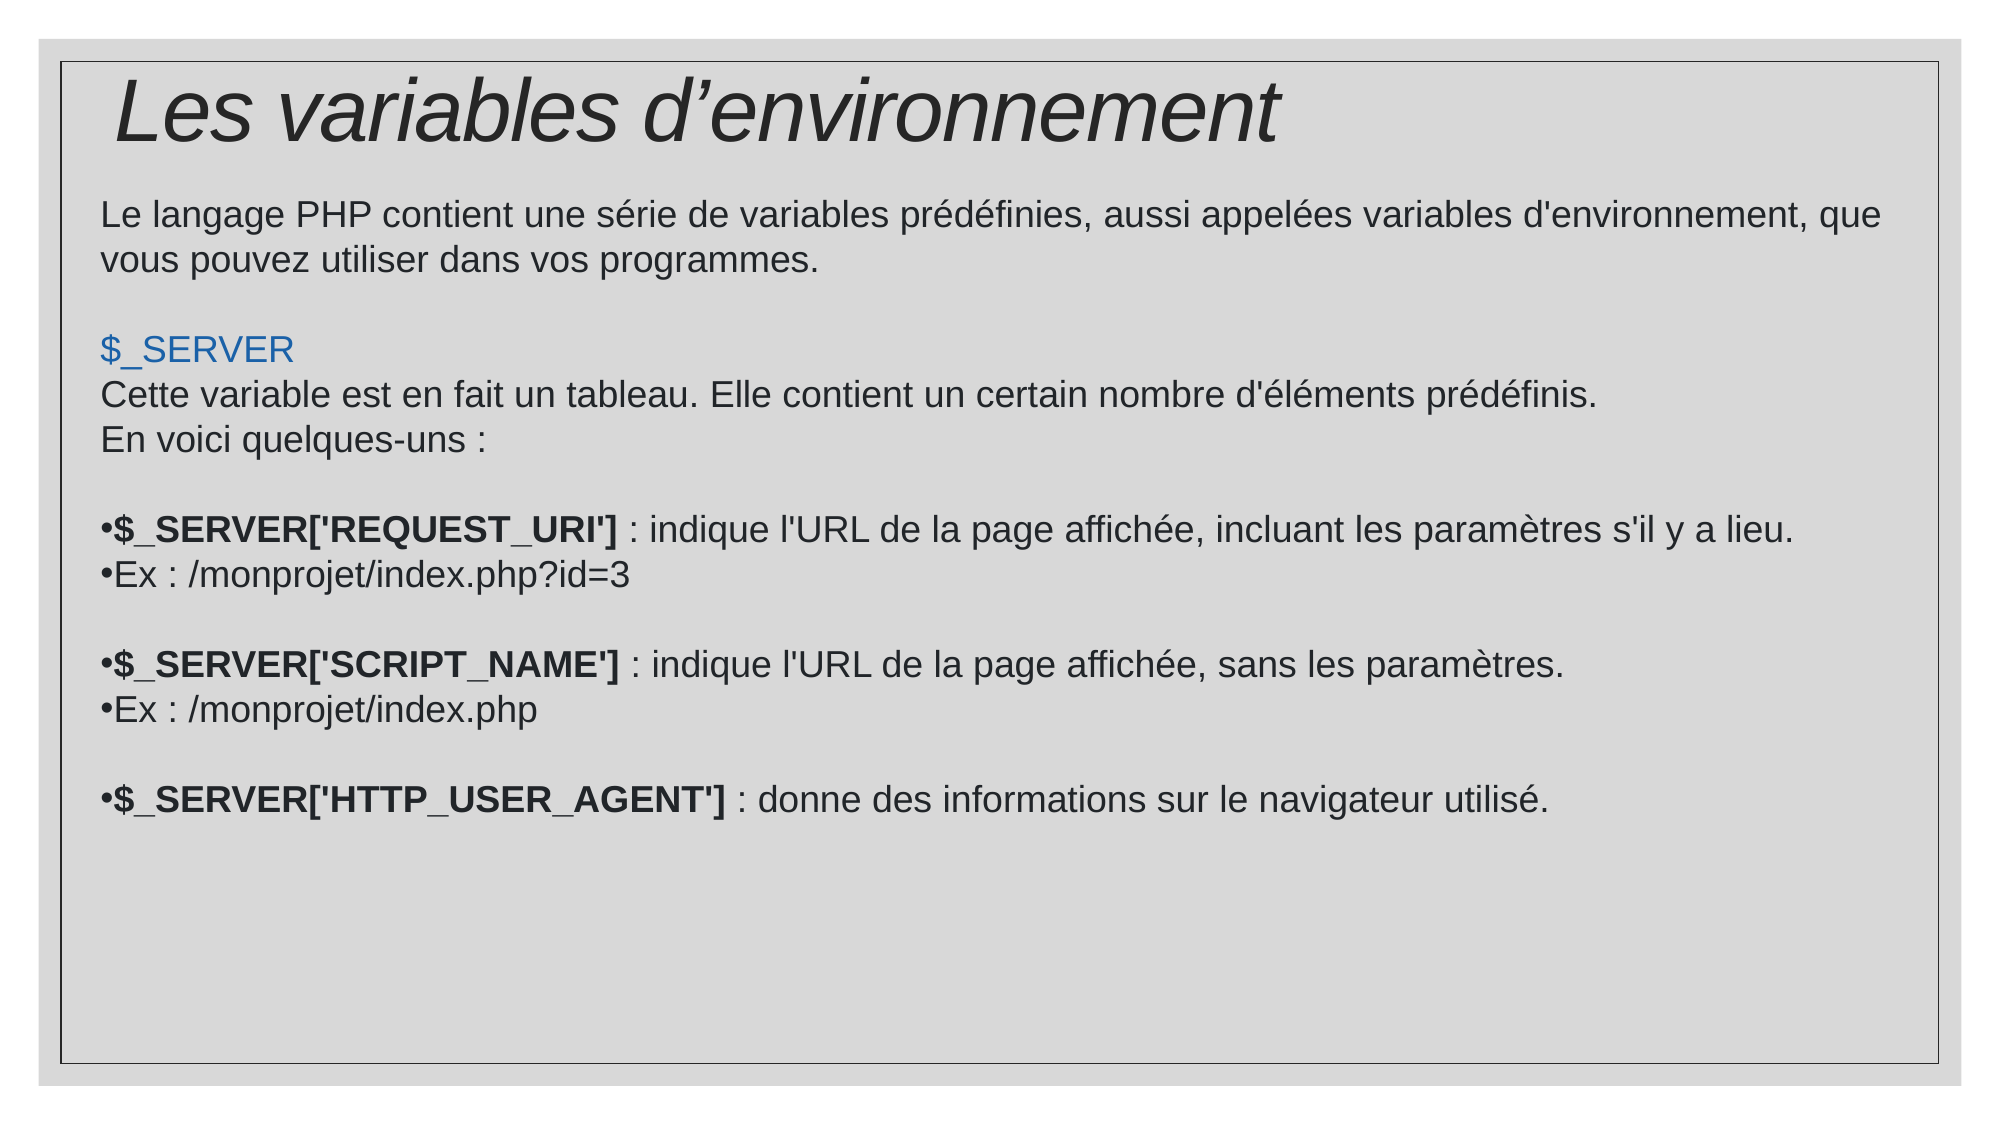

# Les variables d’environnement
Le langage PHP contient une série de variables prédéfinies, aussi appelées variables d'environnement, que vous pouvez utiliser dans vos programmes.

$_SERVER
Cette variable est en fait un tableau. Elle contient un certain nombre d'éléments prédéfinis.
En voici quelques-uns :

$_SERVER['REQUEST_URI'] : indique l'URL de la page affichée, incluant les paramètres s'il y a lieu.
Ex : /monprojet/index.php?id=3

$_SERVER['SCRIPT_NAME'] : indique l'URL de la page affichée, sans les paramètres.
Ex : /monprojet/index.php

$_SERVER['HTTP_USER_AGENT'] : donne des informations sur le navigateur utilisé.